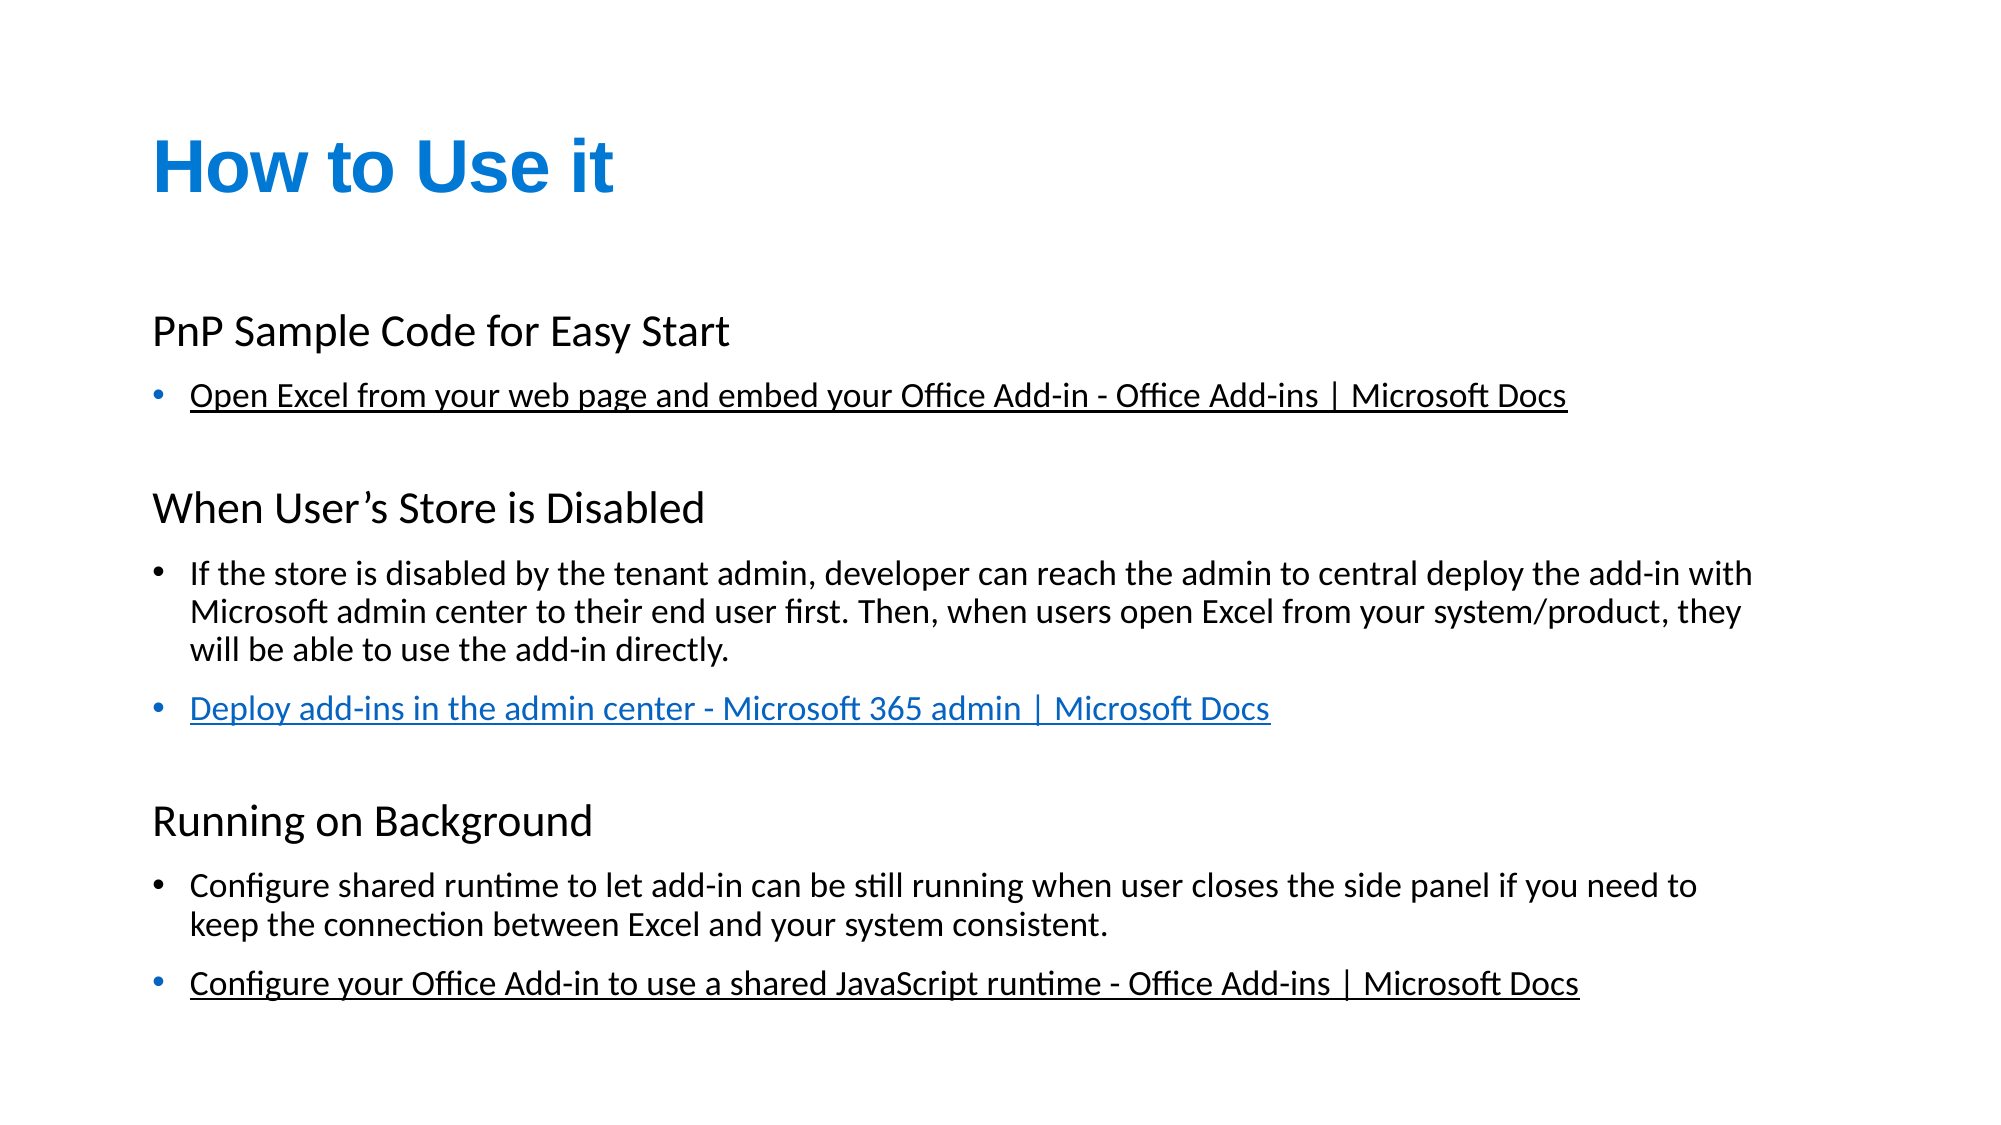

# How to Use it
PnP Sample Code for Easy Start
Open Excel from your web page and embed your Office Add-in - Office Add-ins | Microsoft Docs

When User’s Store is Disabled
If the store is disabled by the tenant admin, developer can reach the admin to central deploy the add-in with Microsoft admin center to their end user first. Then, when users open Excel from your system/product, they will be able to use the add-in directly.
Deploy add-ins in the admin center - Microsoft 365 admin | Microsoft Docs

Running on Background
Configure shared runtime to let add-in can be still running when user closes the side panel if you need to keep the connection between Excel and your system consistent.
Configure your Office Add-in to use a shared JavaScript runtime - Office Add-ins | Microsoft Docs